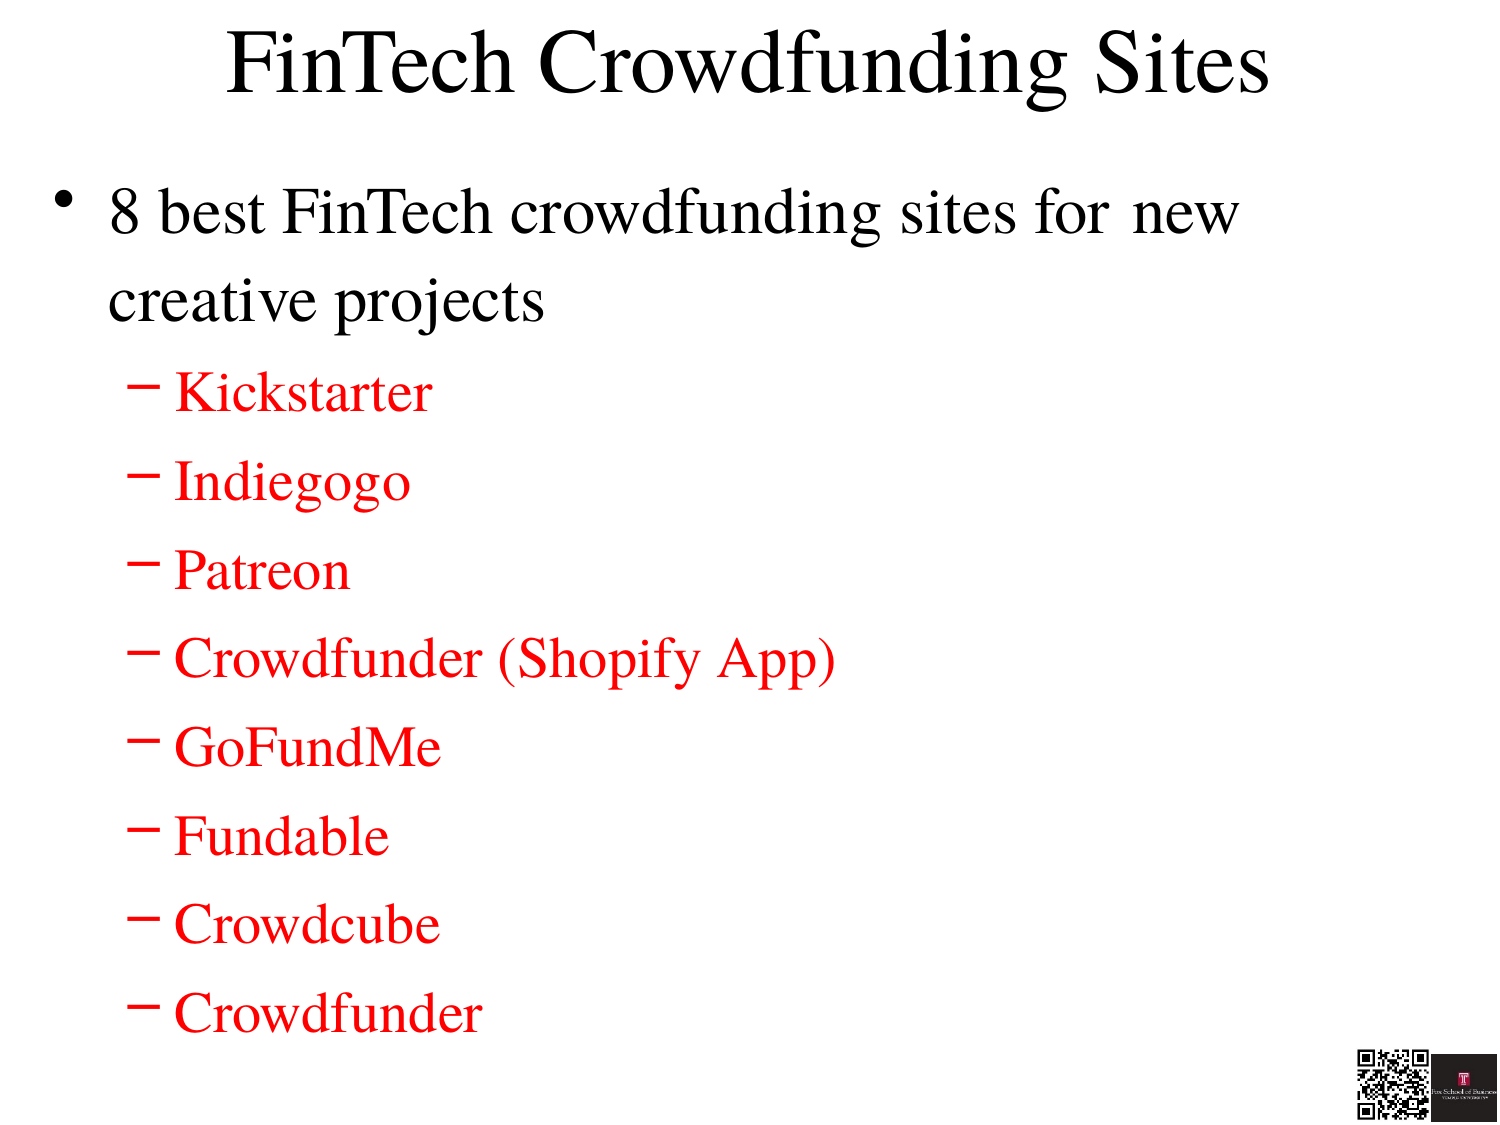

# FinTech Crowdfunding Sites
8 best FinTech crowdfunding sites for new creative projects
Kickstarter
Indiegogo
Patreon
Crowdfunder (Shopify App)
GoFundMe
Fundable
Crowdcube
Crowdfunder